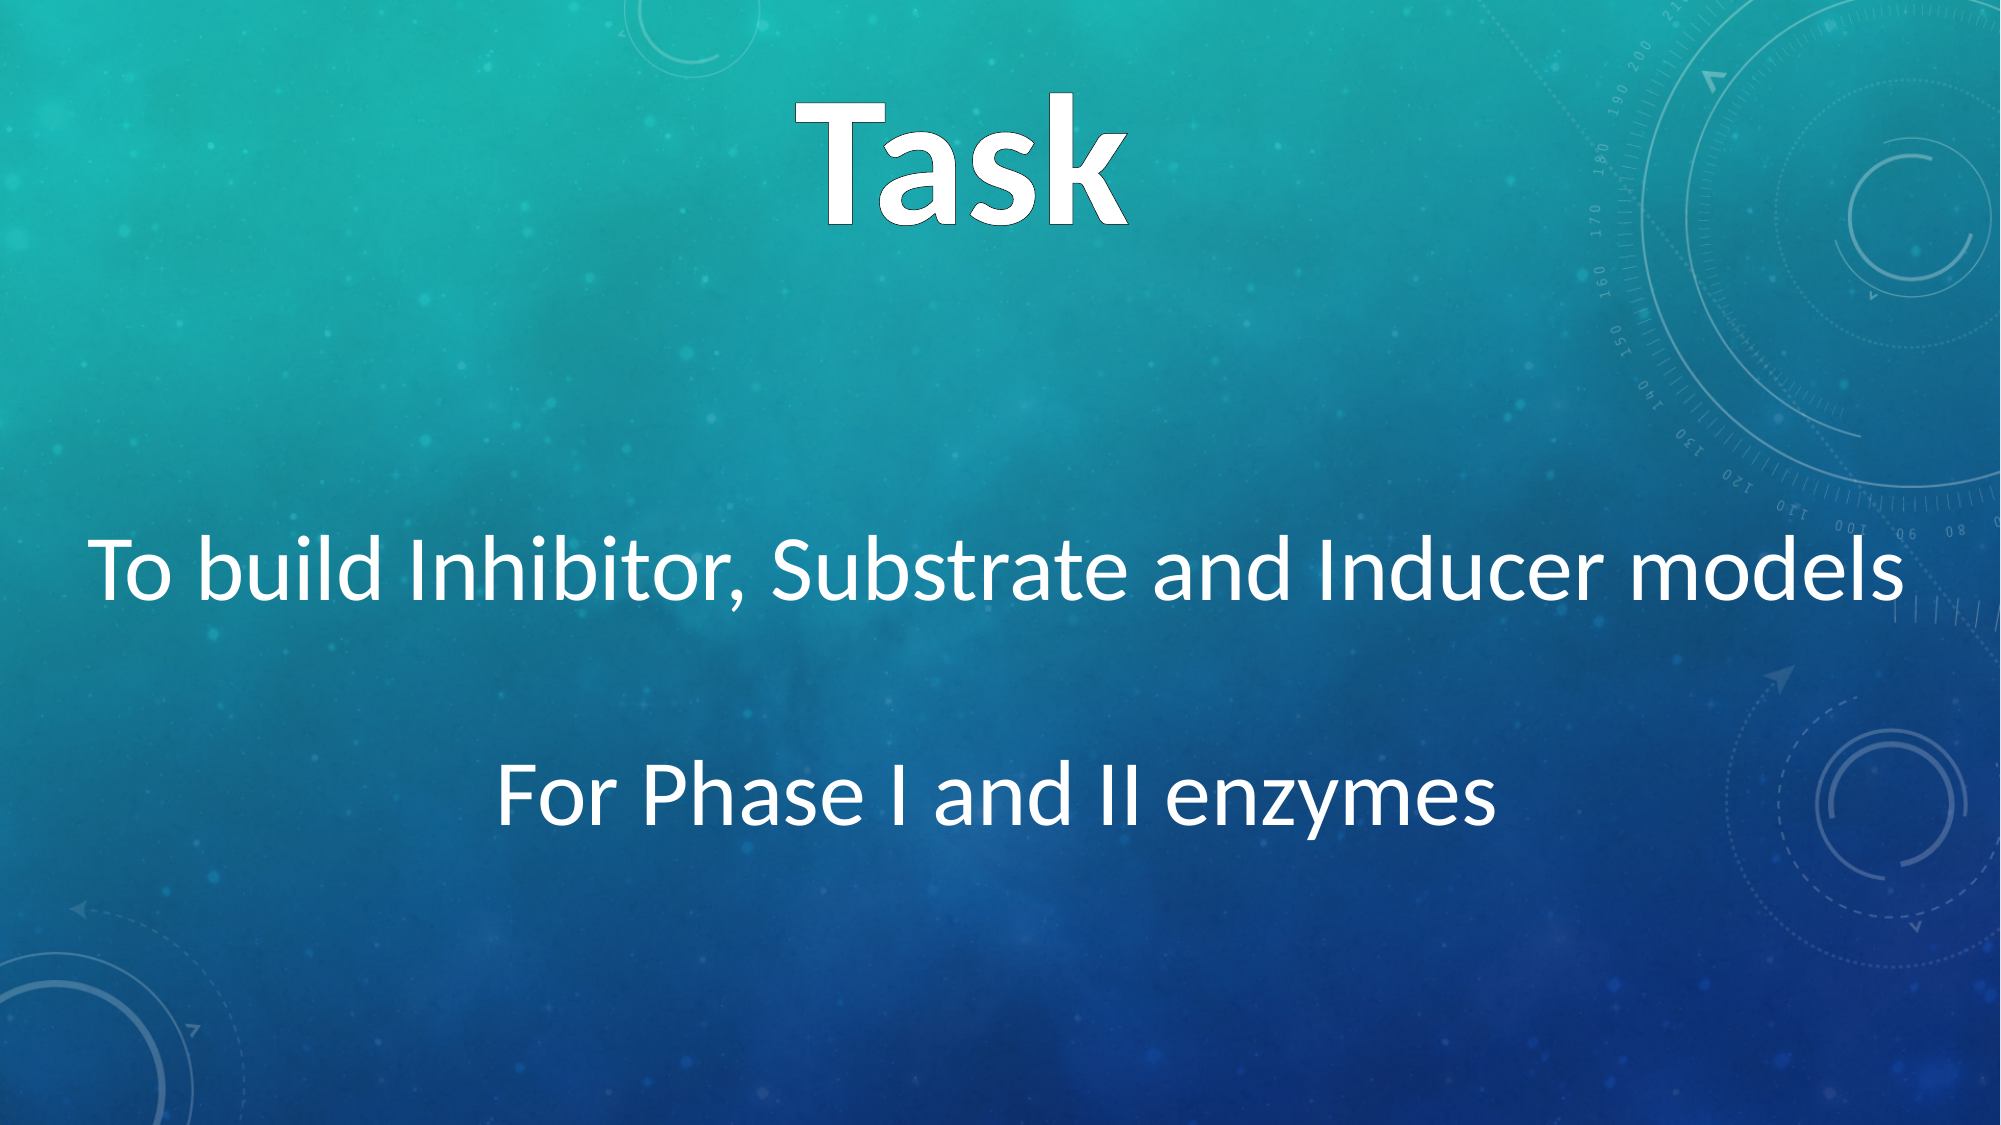

Task
To build Inhibitor, Substrate and Inducer models
For Phase I and II enzymes